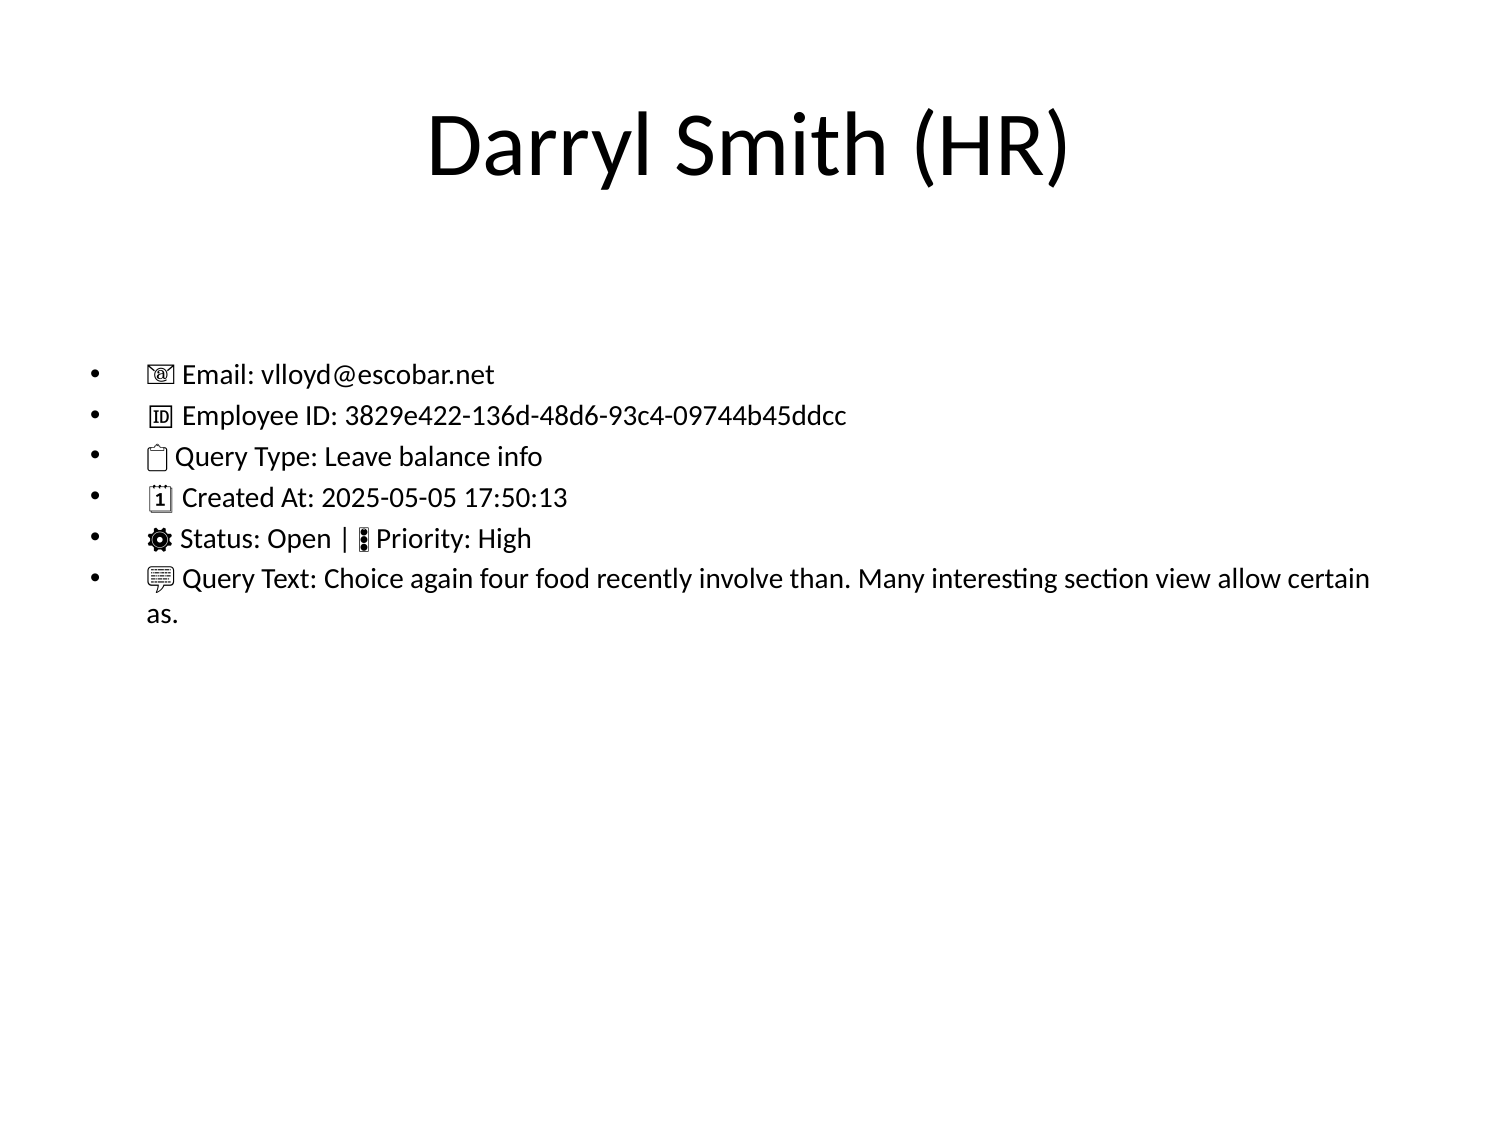

# Darryl Smith (HR)

📧 Email: vlloyd@escobar.net
🆔 Employee ID: 3829e422-136d-48d6-93c4-09744b45ddcc
📋 Query Type: Leave balance info
🗓 Created At: 2025-05-05 17:50:13
⚙ Status: Open | 🚦 Priority: High
💬 Query Text: Choice again four food recently involve than. Many interesting section view allow certain as.